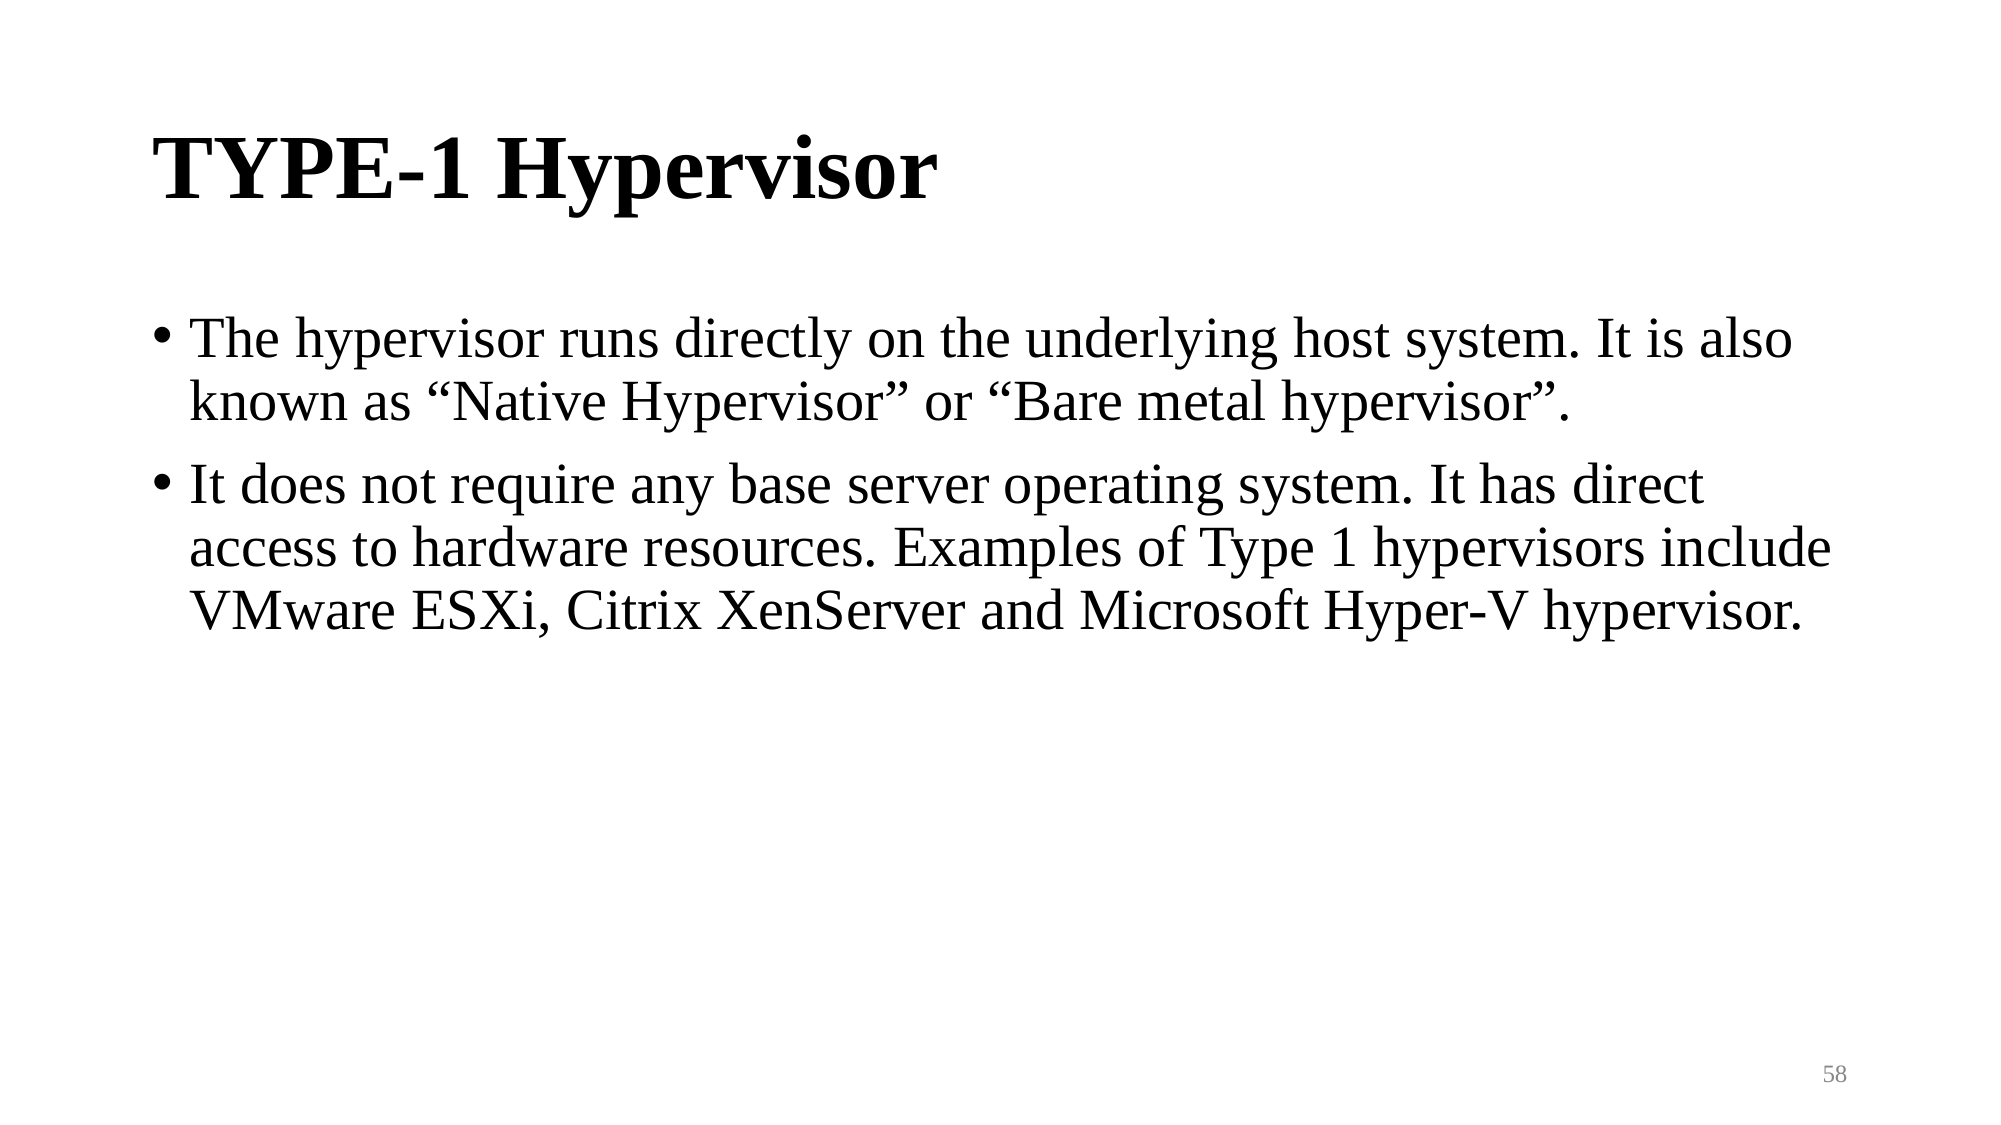

# TYPE-1 Hypervisor
The hypervisor runs directly on the underlying host system. It is also known as “Native Hypervisor” or “Bare metal hypervisor”.
It does not require any base server operating system. It has direct access to hardware resources. Examples of Type 1 hypervisors include VMware ESXi, Citrix XenServer and Microsoft Hyper-V hypervisor.
58